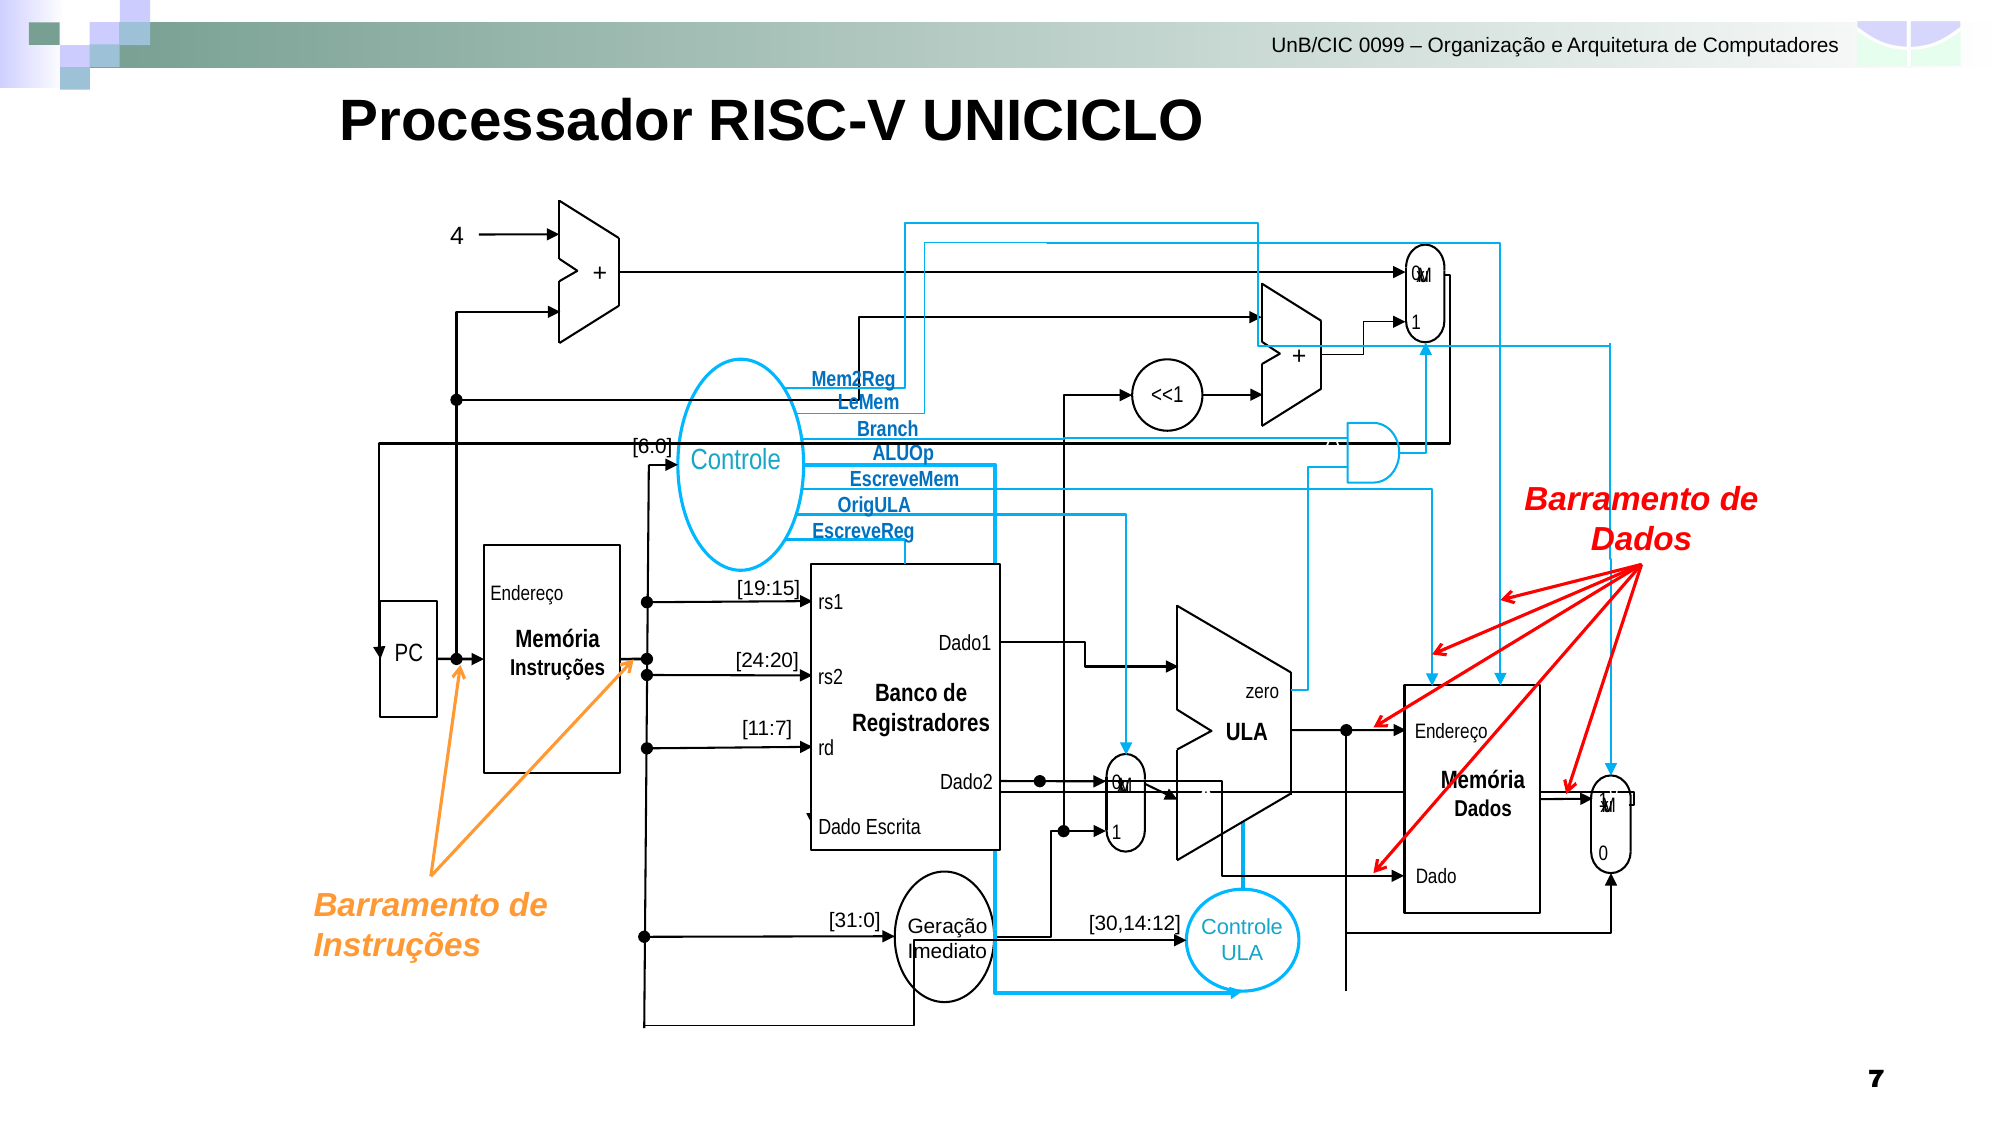

# Processador RISC-V UNICICLO
A
A
+
4

0
Mux

1
A
A
A
+

Controle

<<1
Mem2Reg
1
LeMem
1
Branch

A
A
A
1
[6:0]
ALUOp
1
EscreveMem
Barramento de
Dados
1
OrigULA
1
EscreveReg
1

Endereço
Memória
Instruções

rs1
Dado1
rs2
Banco de
Registradores
rd
Dado2
Dado Escrita
rs1
[19:15]

PC
zero
ULA
A
A
[24:20]

Endereço
Memória
Dados
Dado
A
A
[11:7]

0
Mux

1
0

1
Mux

0
0

Controle
ULA

Barramento de
Instruções
[31:0]
[30,14:12]
Geração
Imediato
7